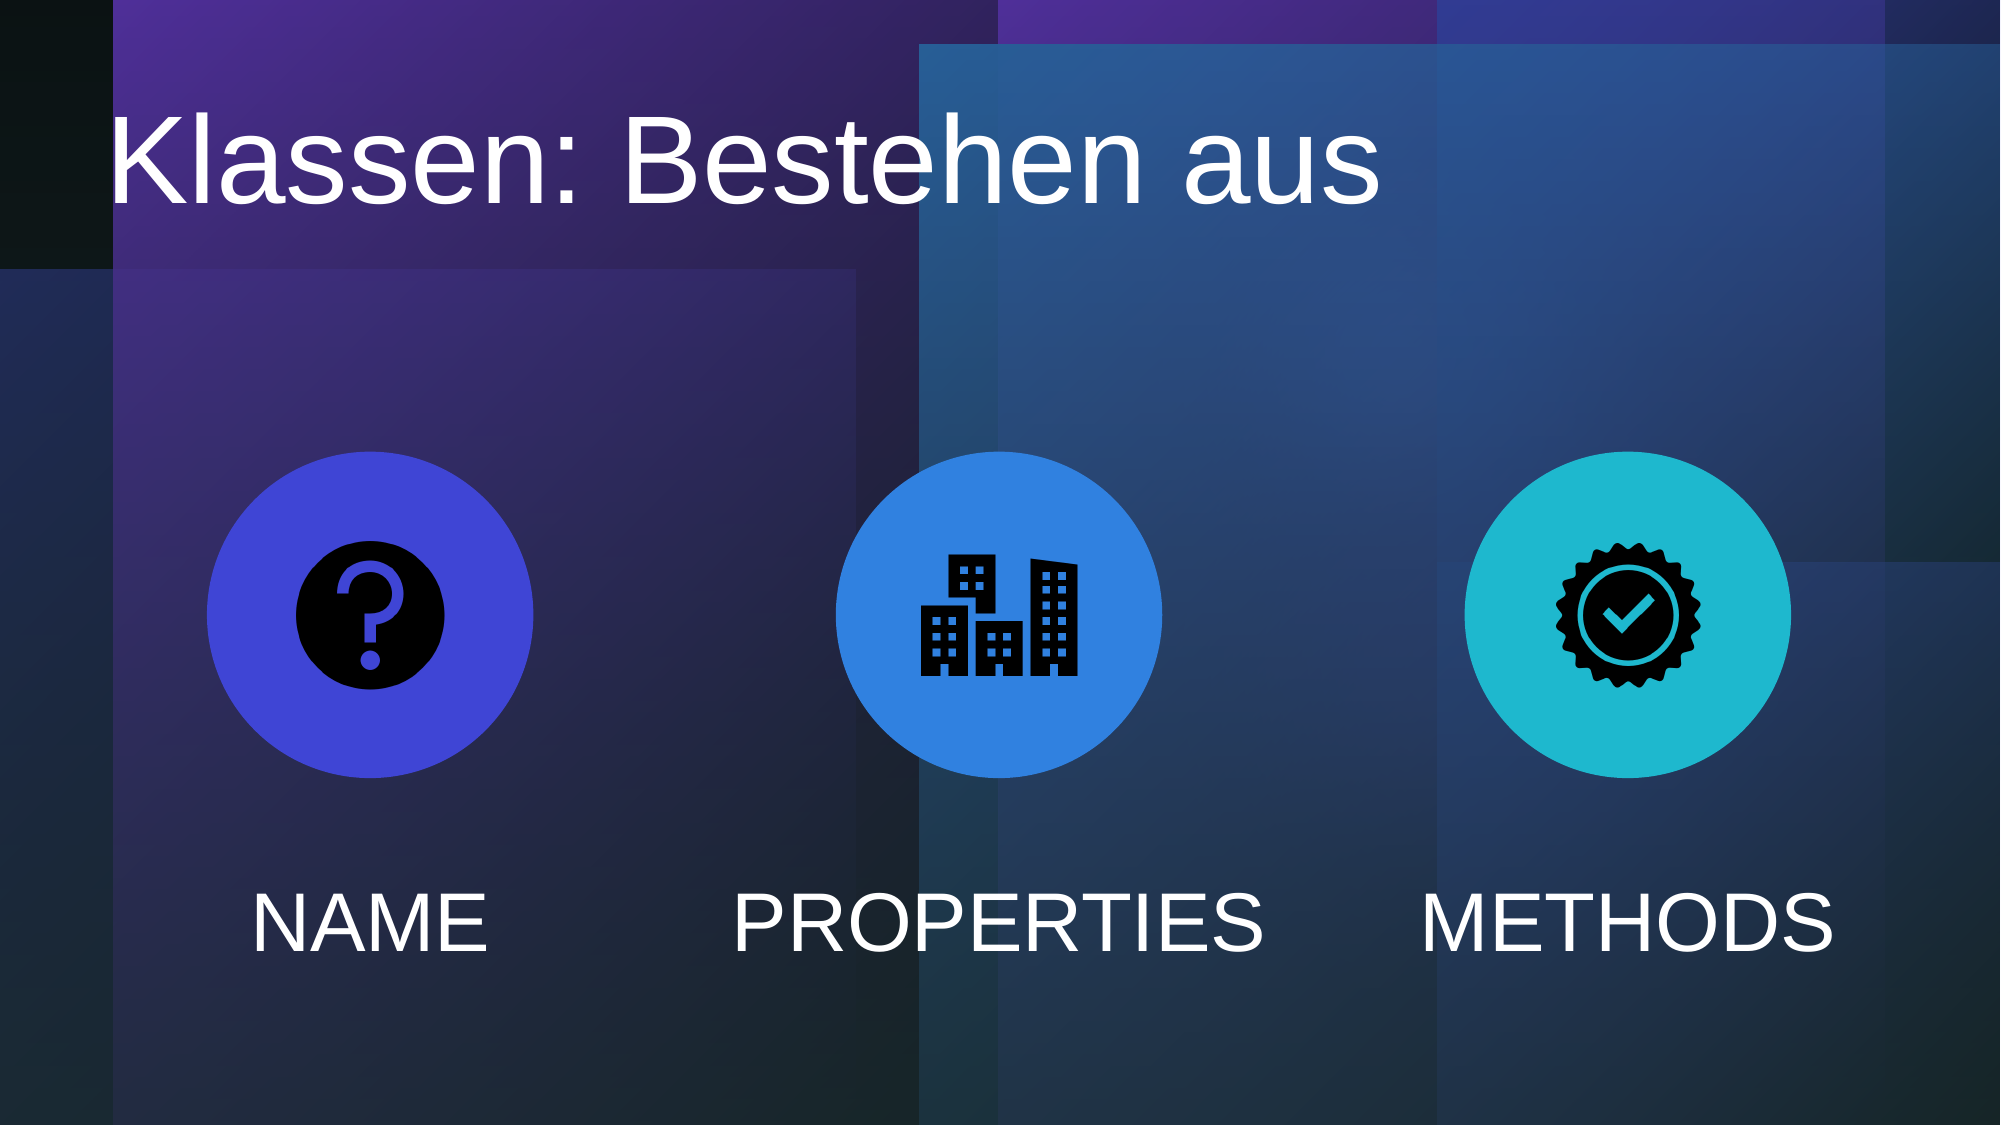

# Klassen: Bestehen aus
Name
Properties
Methods